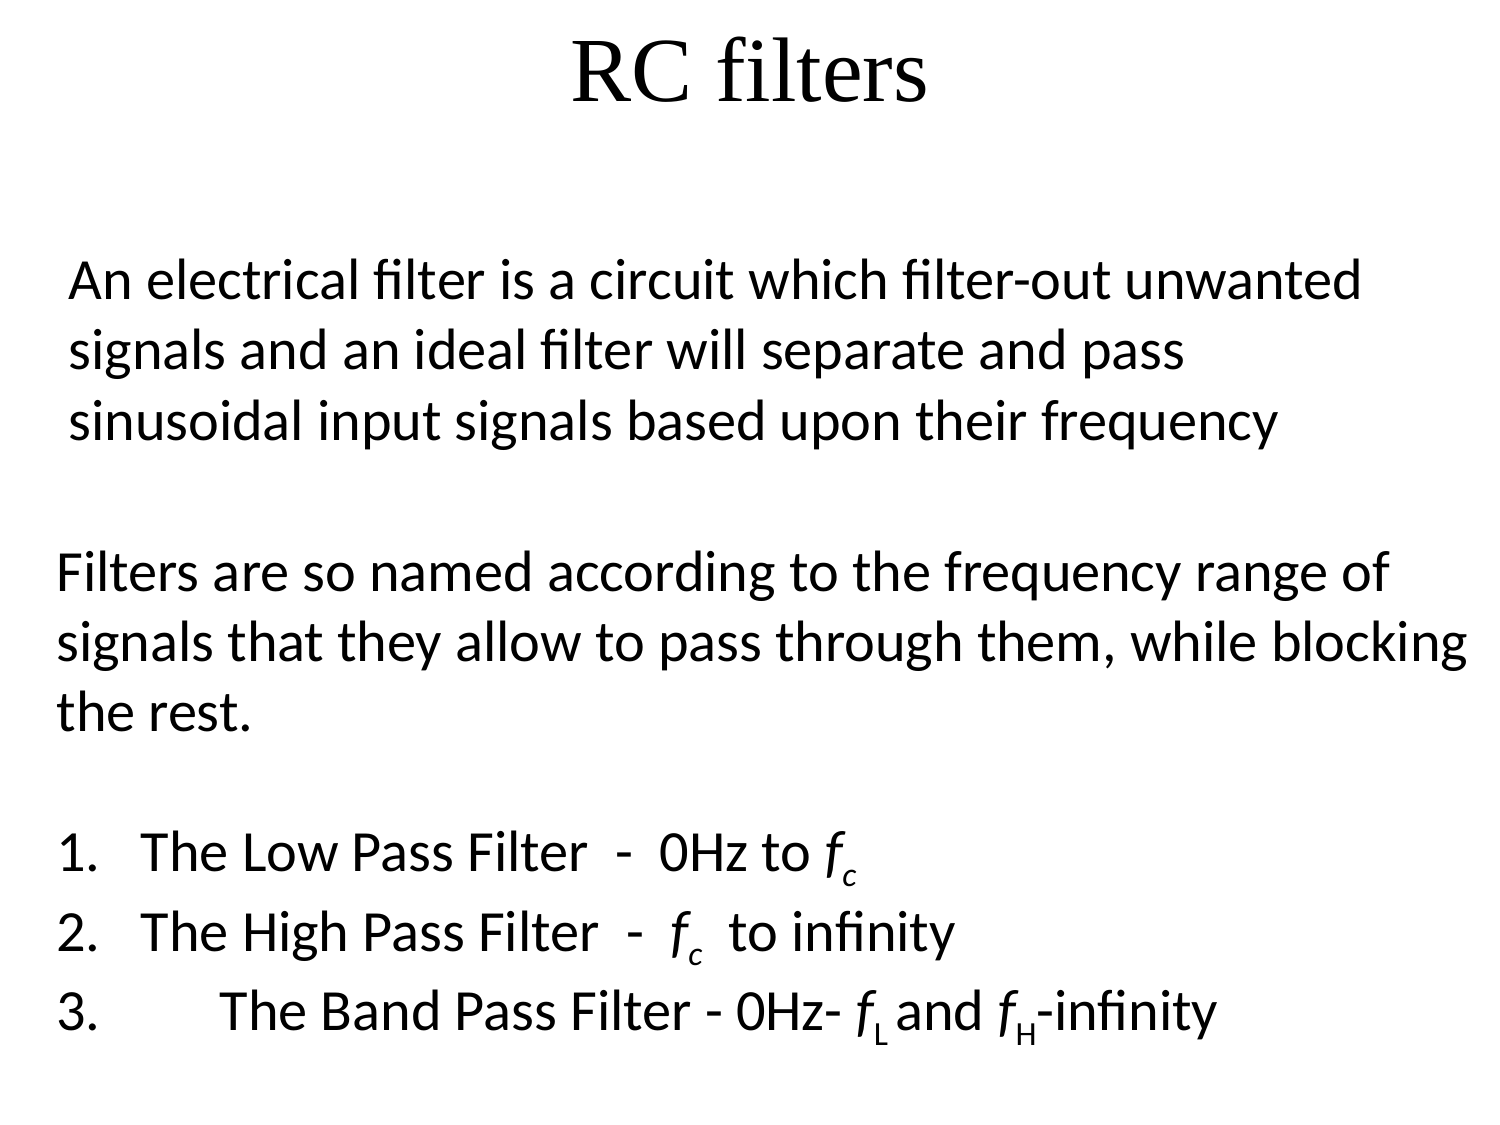

RC filters
An electrical filter is a circuit which filter-out unwanted signals and an ideal filter will separate and pass sinusoidal input signals based upon their frequency
Filters are so named according to the frequency range of signals that they allow to pass through them, while blocking the rest.

The Low Pass Filter  -  0Hz to fc
The High Pass Filter  -  fc  to infinity
3.	 The Band Pass Filter - 0Hz- fL and fH-infinity